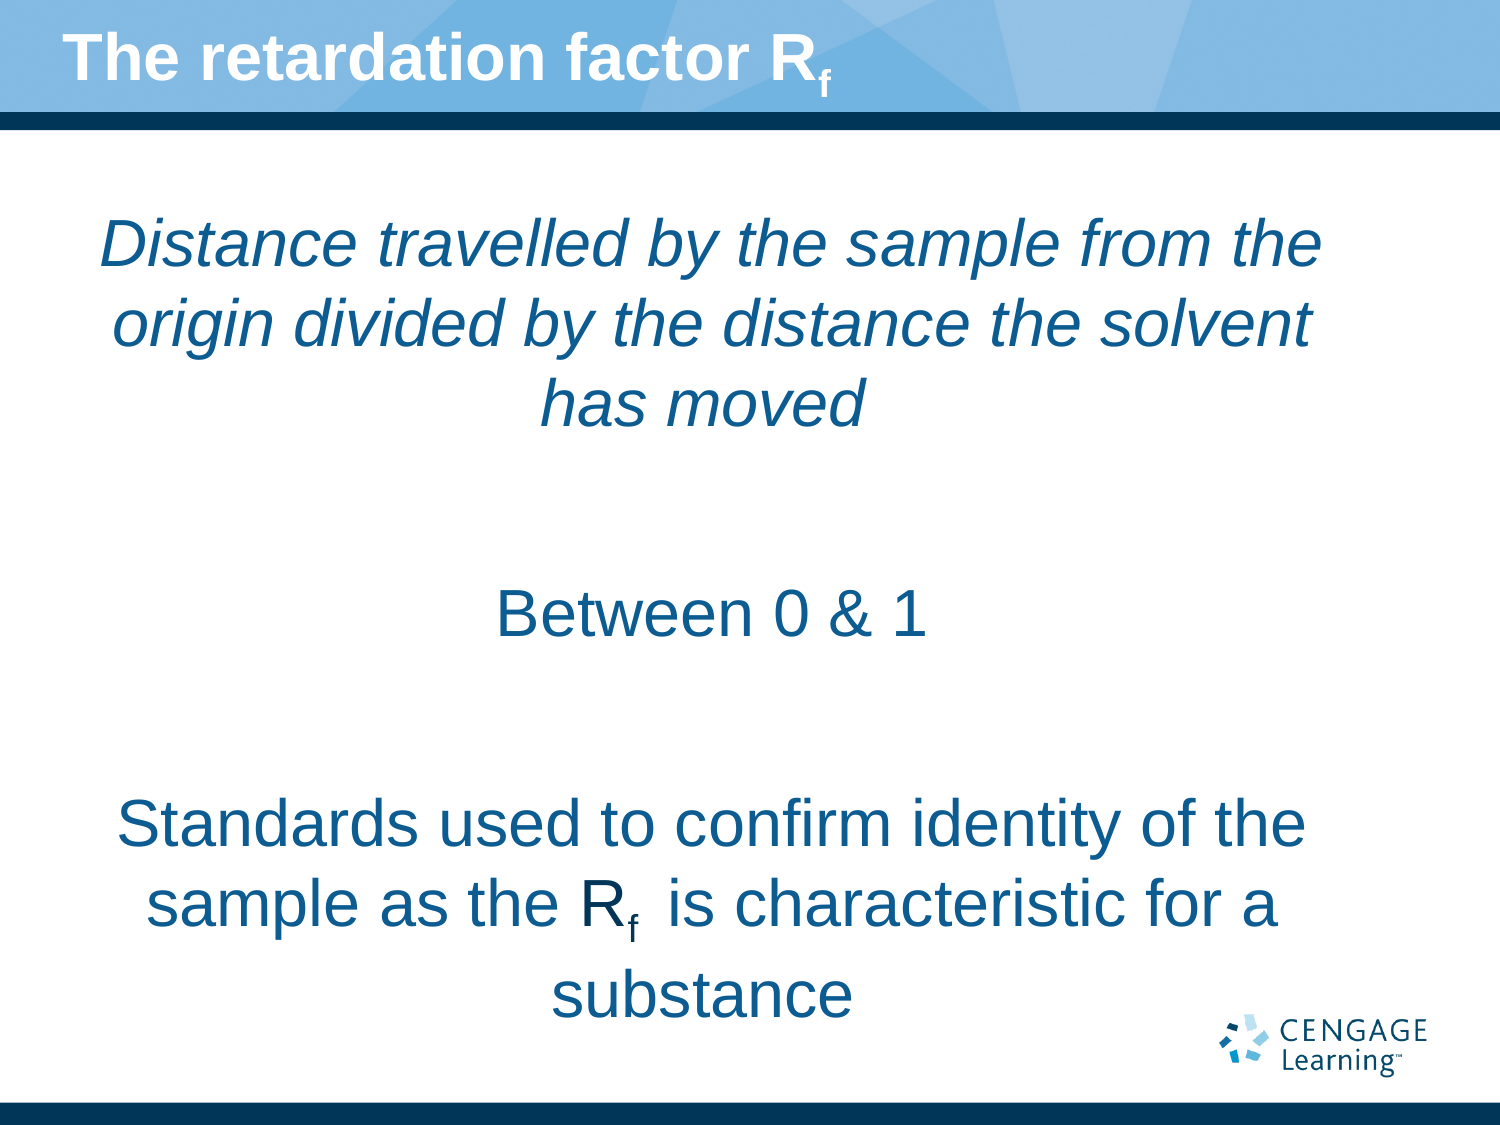

The retardation factor Rf
Distance travelled by the sample from the origin divided by the distance the solvent has moved

Between 0 & 1

Standards used to confirm identity of the sample as the Rf  is characteristic for a substance